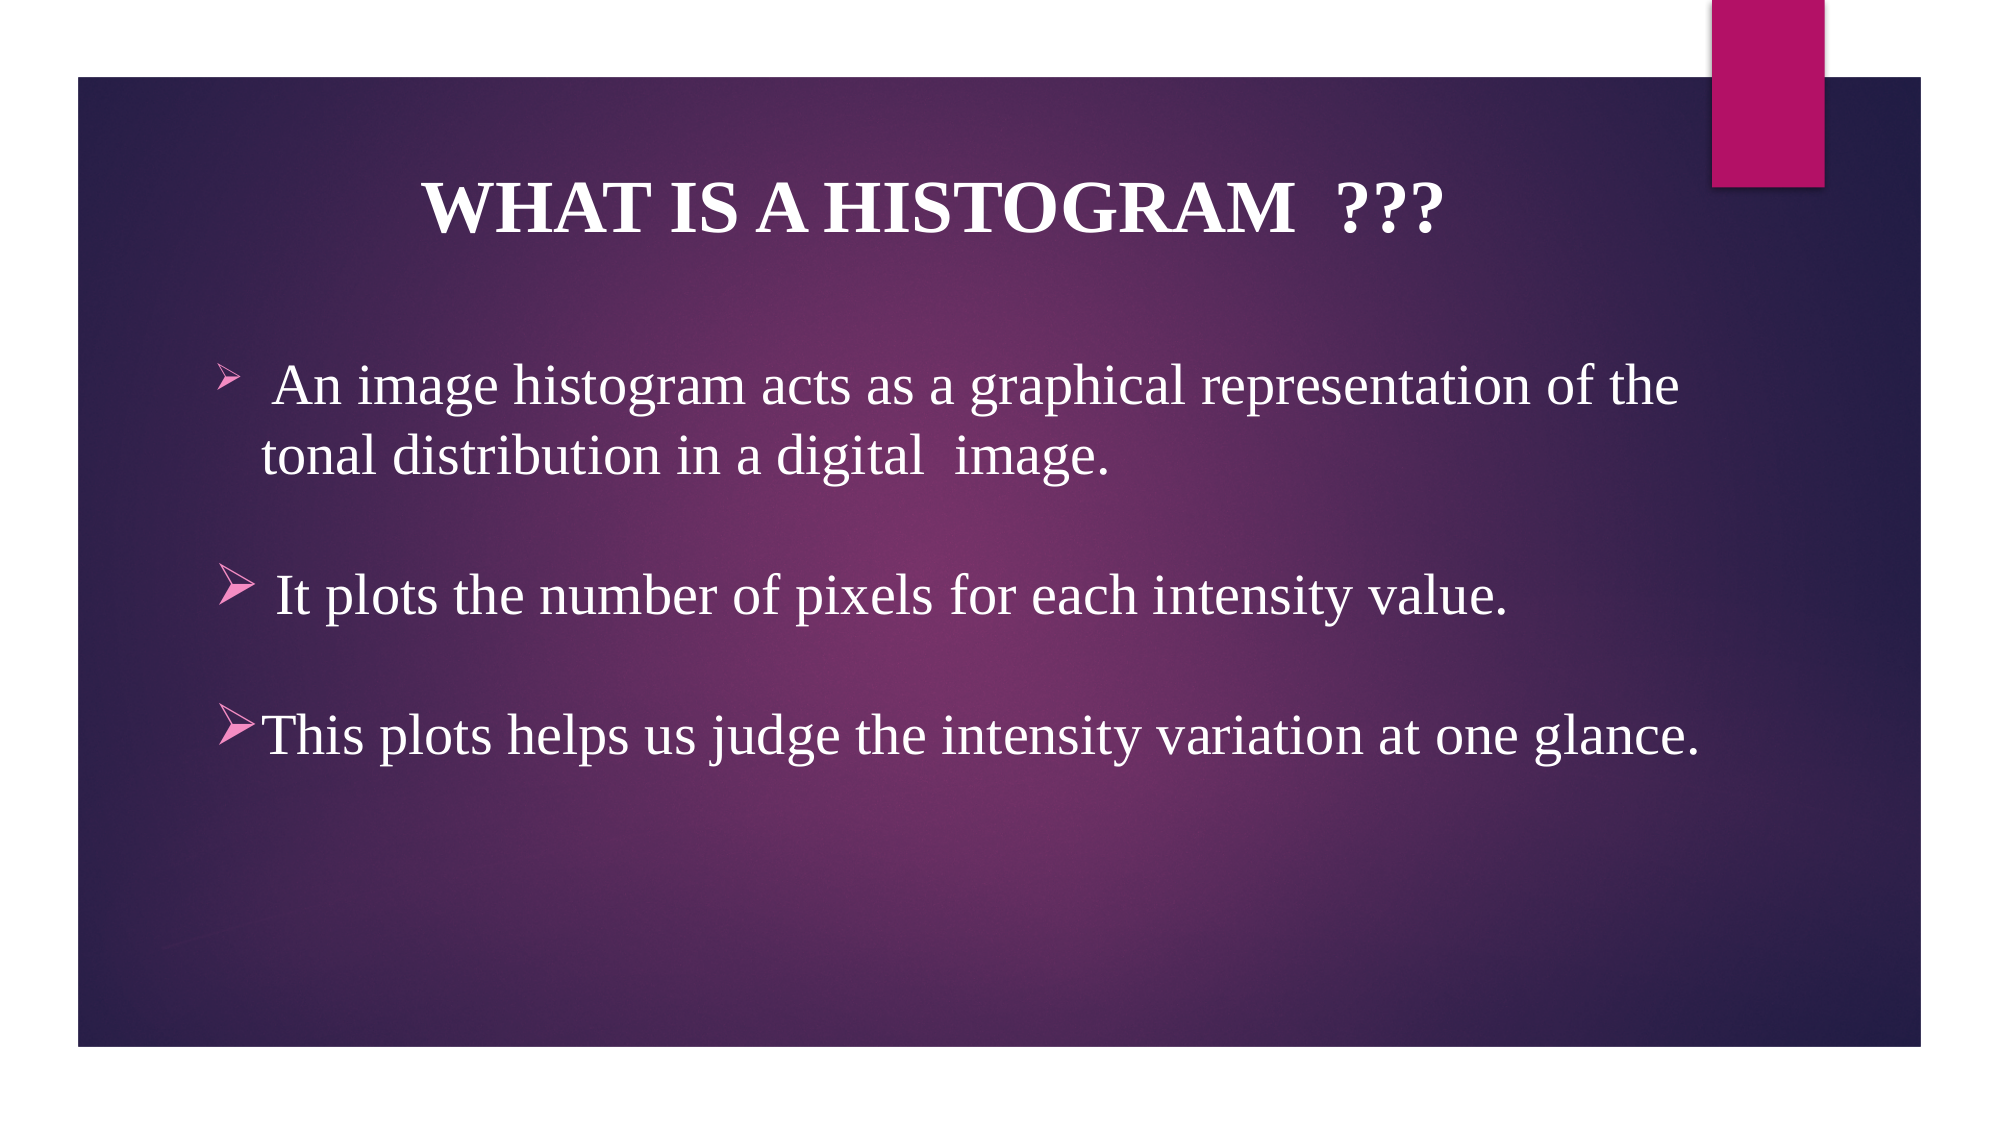

WHAT IS A HISTOGRAM  ???
 An image histogram acts as a graphical representation of the tonal distribution in a digital  image.

 It plots the number of pixels for each intensity value.

This plots helps us judge the intensity variation at one glance.